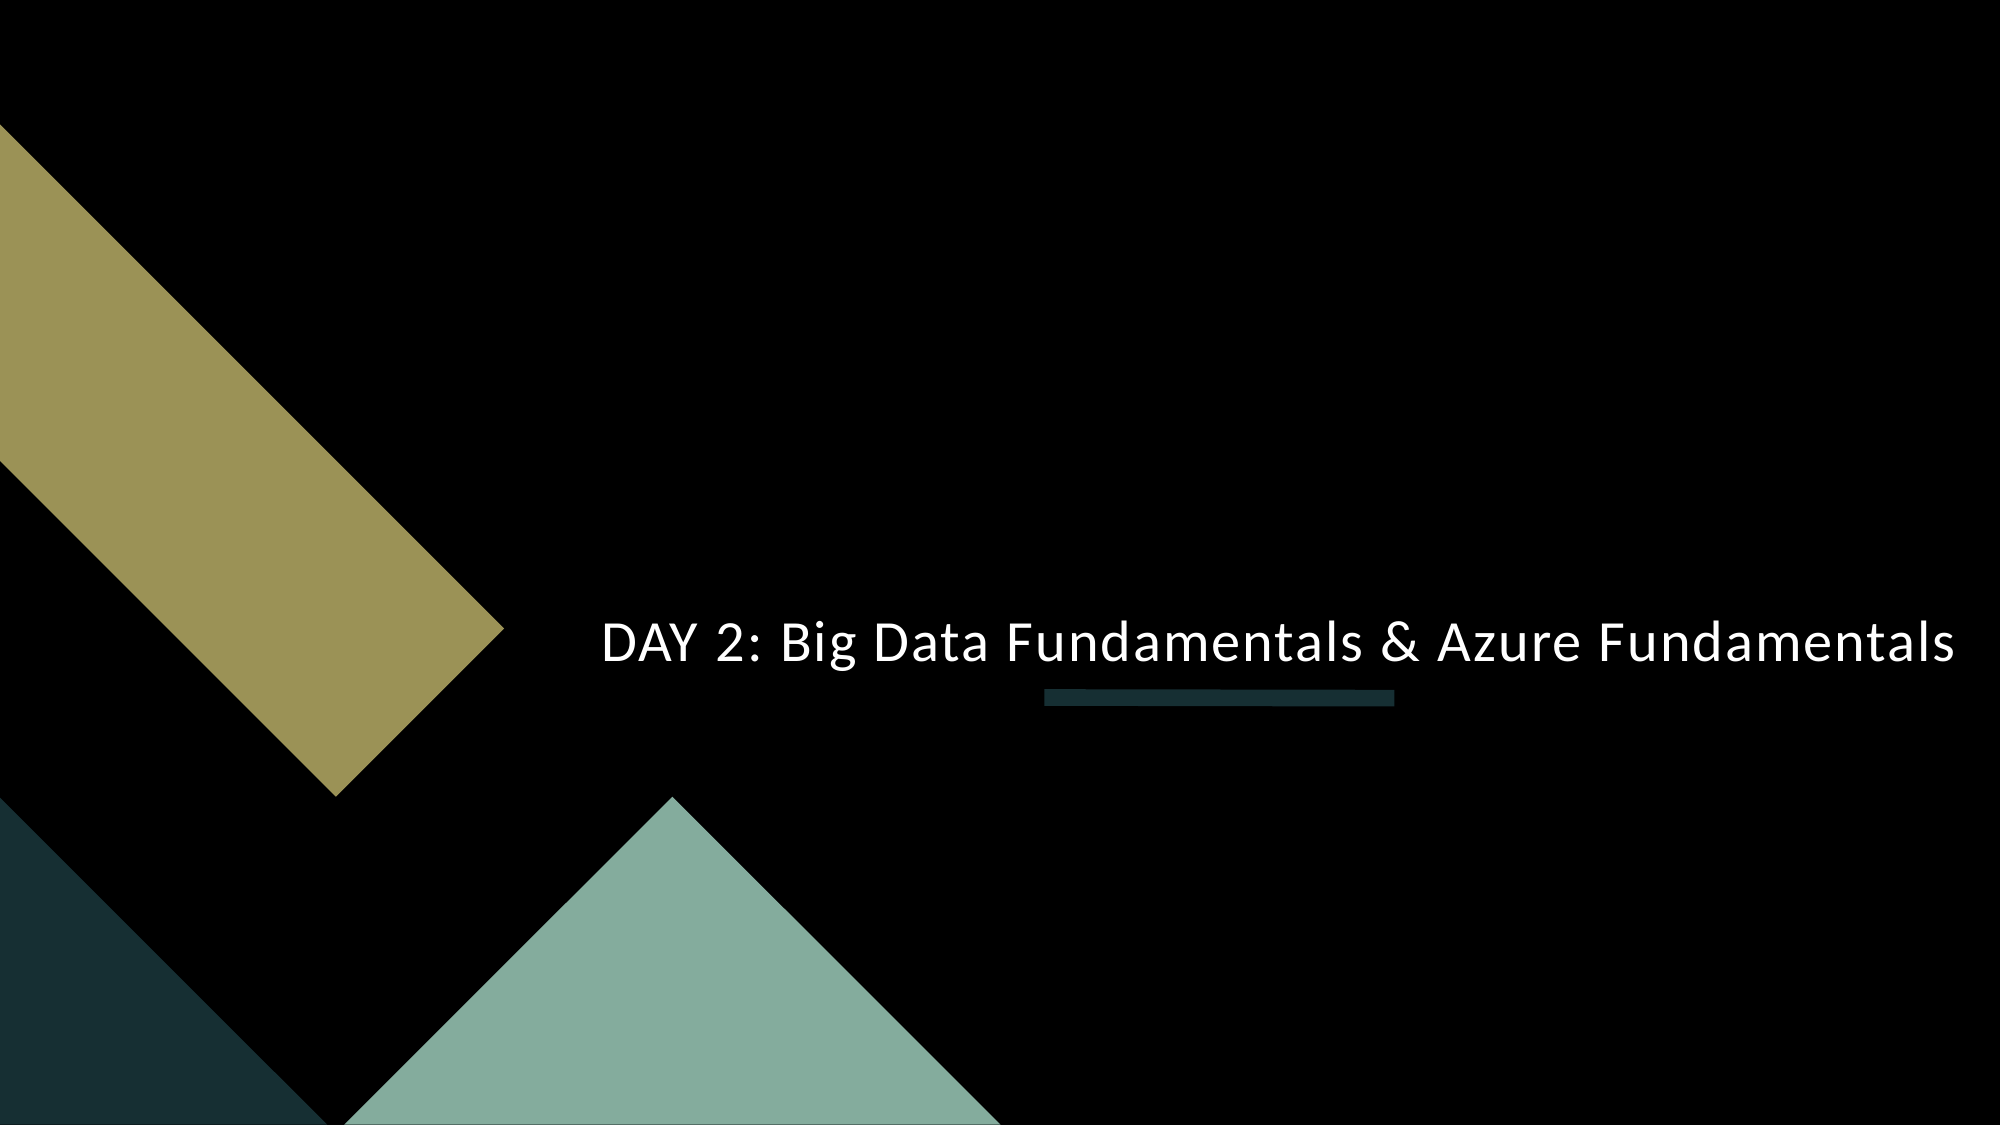

# DAY 2: Big Data Fundamentals & Azure Fundamentals